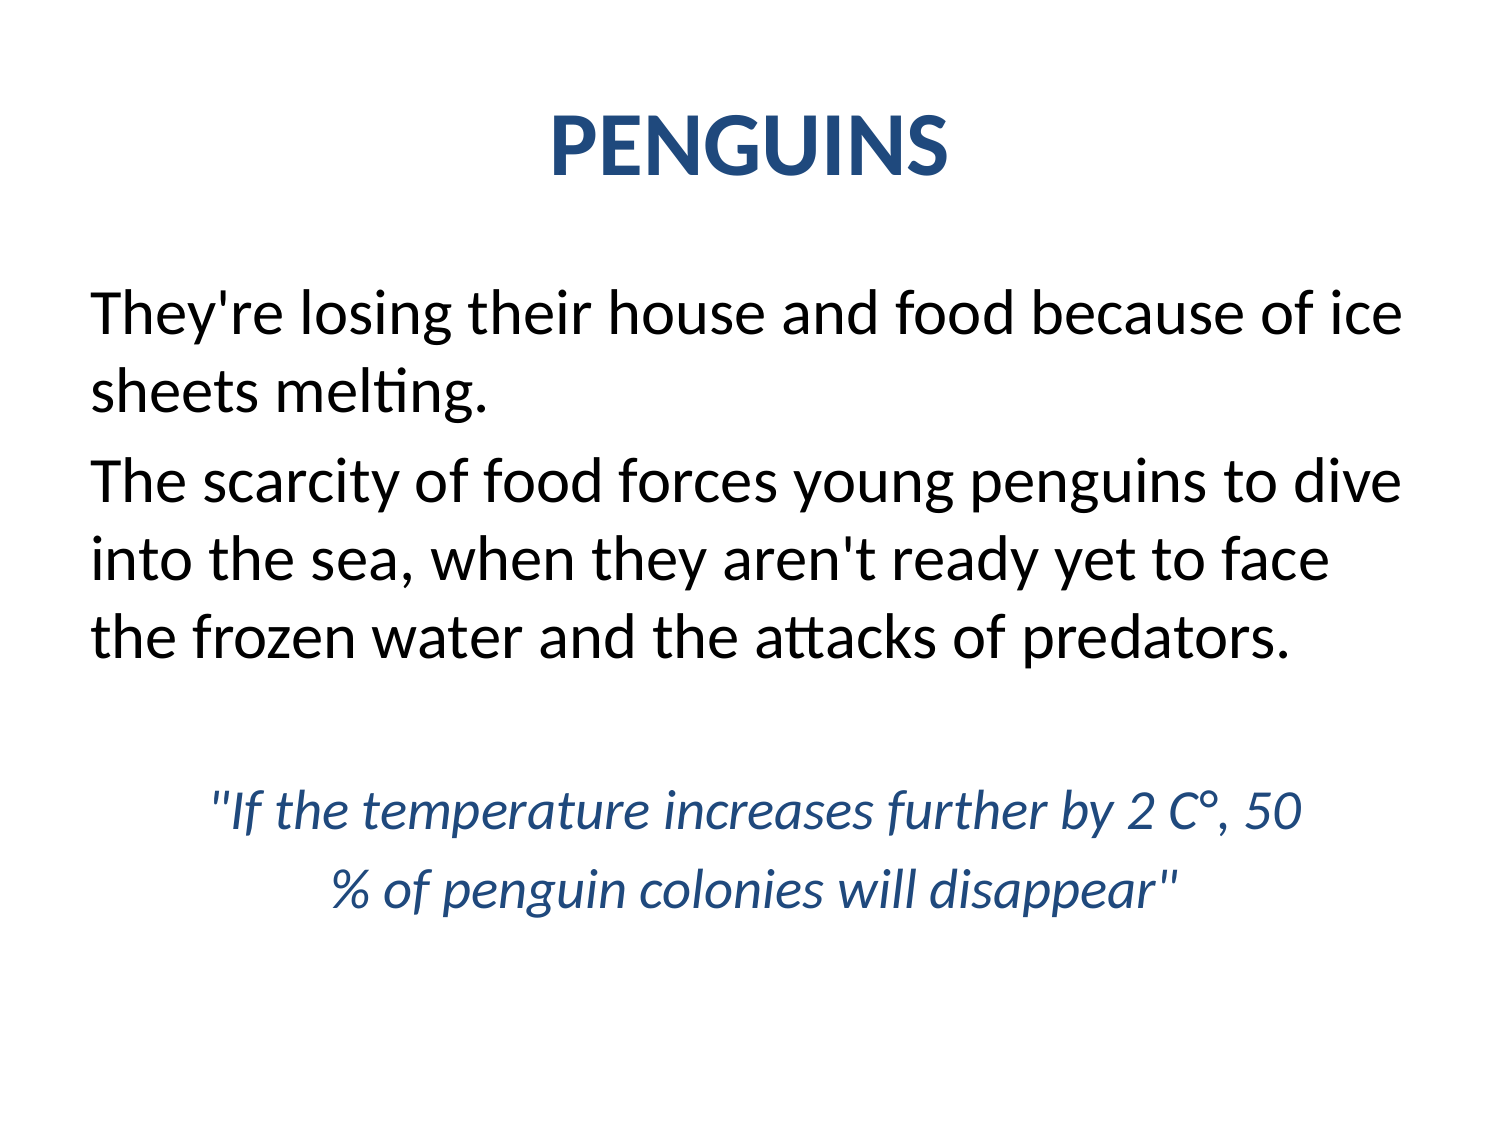

# PENGUINS
They're losing their house and food because of ice sheets melting.
The scarcity of food forces young penguins to dive into the sea, when they aren't ready yet to face the frozen water and the attacks of predators.

"If the temperature increases further by 2 C°, 50
% of penguin colonies will disappear"